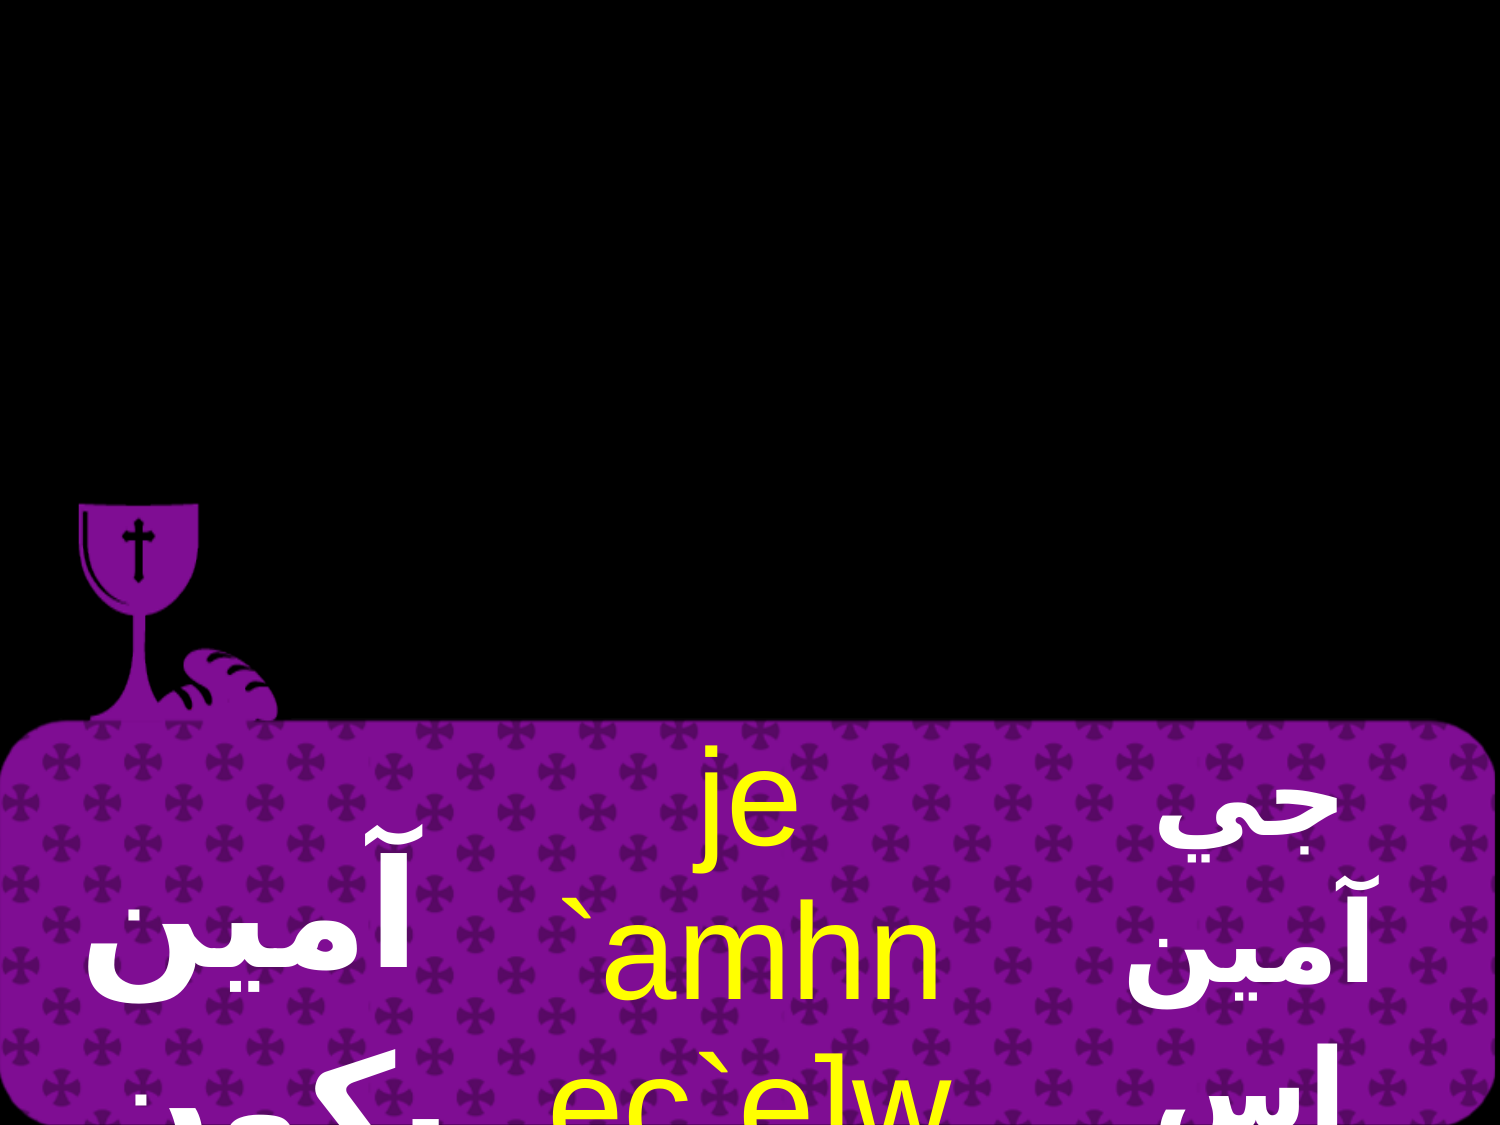

| آمين يكون | je `amhn ec`e]wpi | جي آمين إس إيشوبي |
| --- | --- | --- |